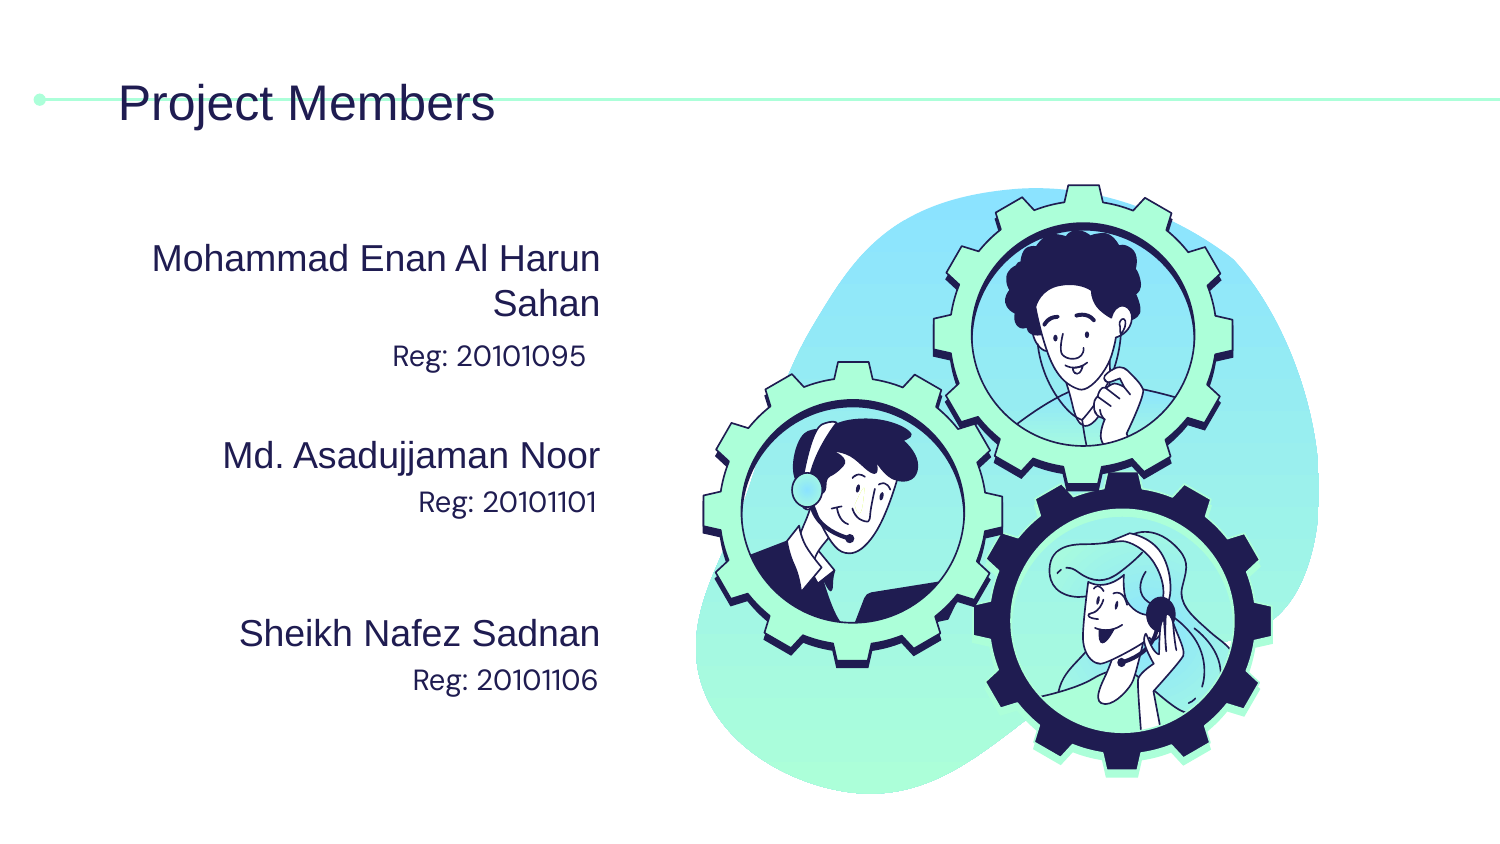

# Project Members

Mohammad Enan Al Harun Sahan
Reg: 20101095
Md. Asadujjaman Noor
Reg: 20101101
Sheikh Nafez Sadnan
Reg: 20101106